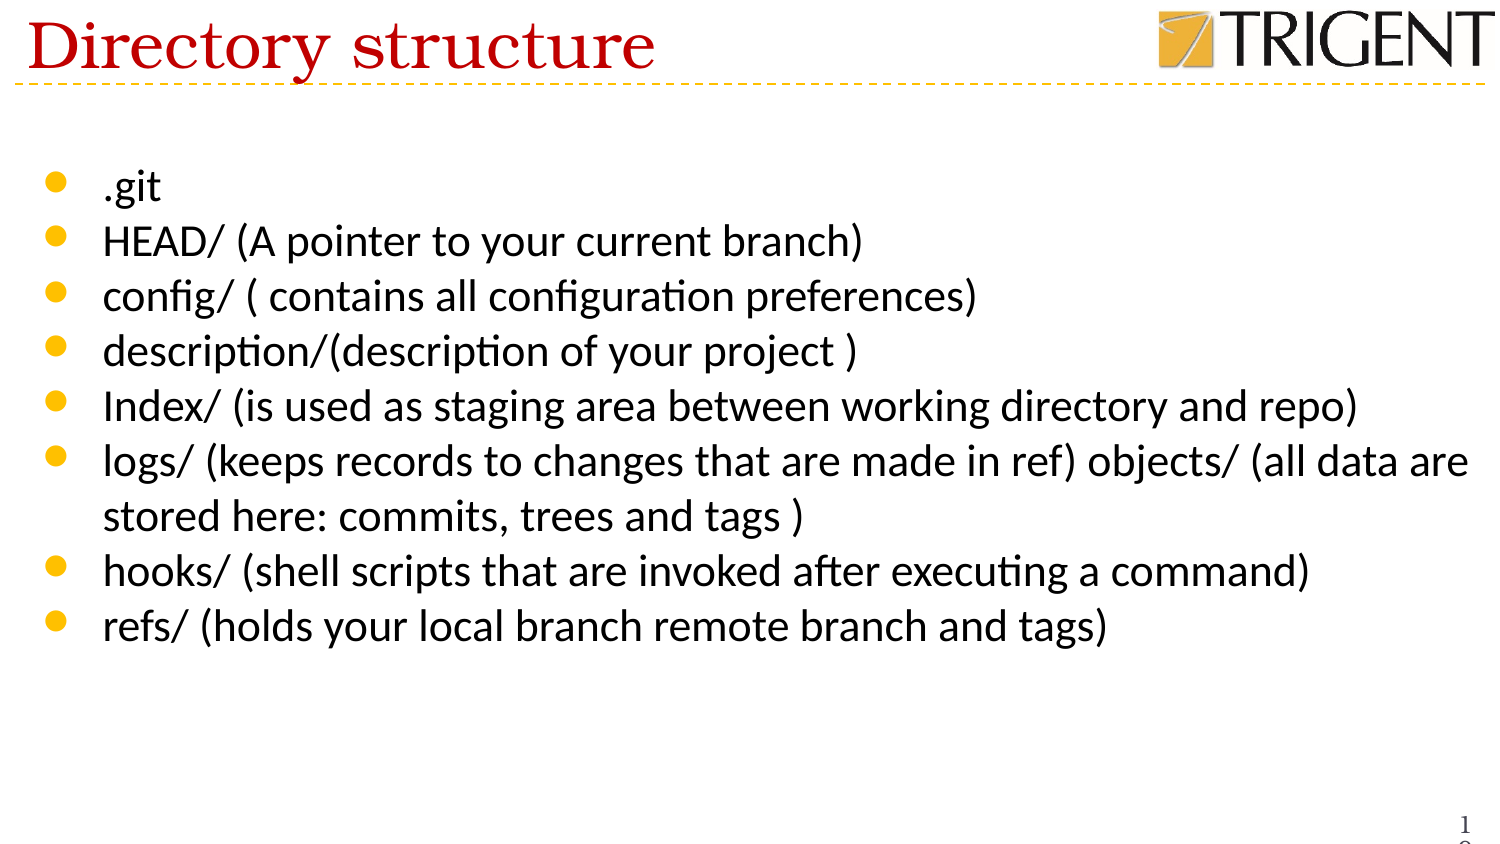

# Directory structure

.git
HEAD/ (A pointer to your current branch)
config/ ( contains all configuration preferences)
description/(description of your project )
Index/ (is used as staging area between working directory and repo)
logs/ (keeps records to changes that are made in ref) objects/ (all data are stored here: commits, trees and tags )
hooks/ (shell scripts that are invoked after executing a command)
refs/ (holds your local branch remote branch and tags)

10